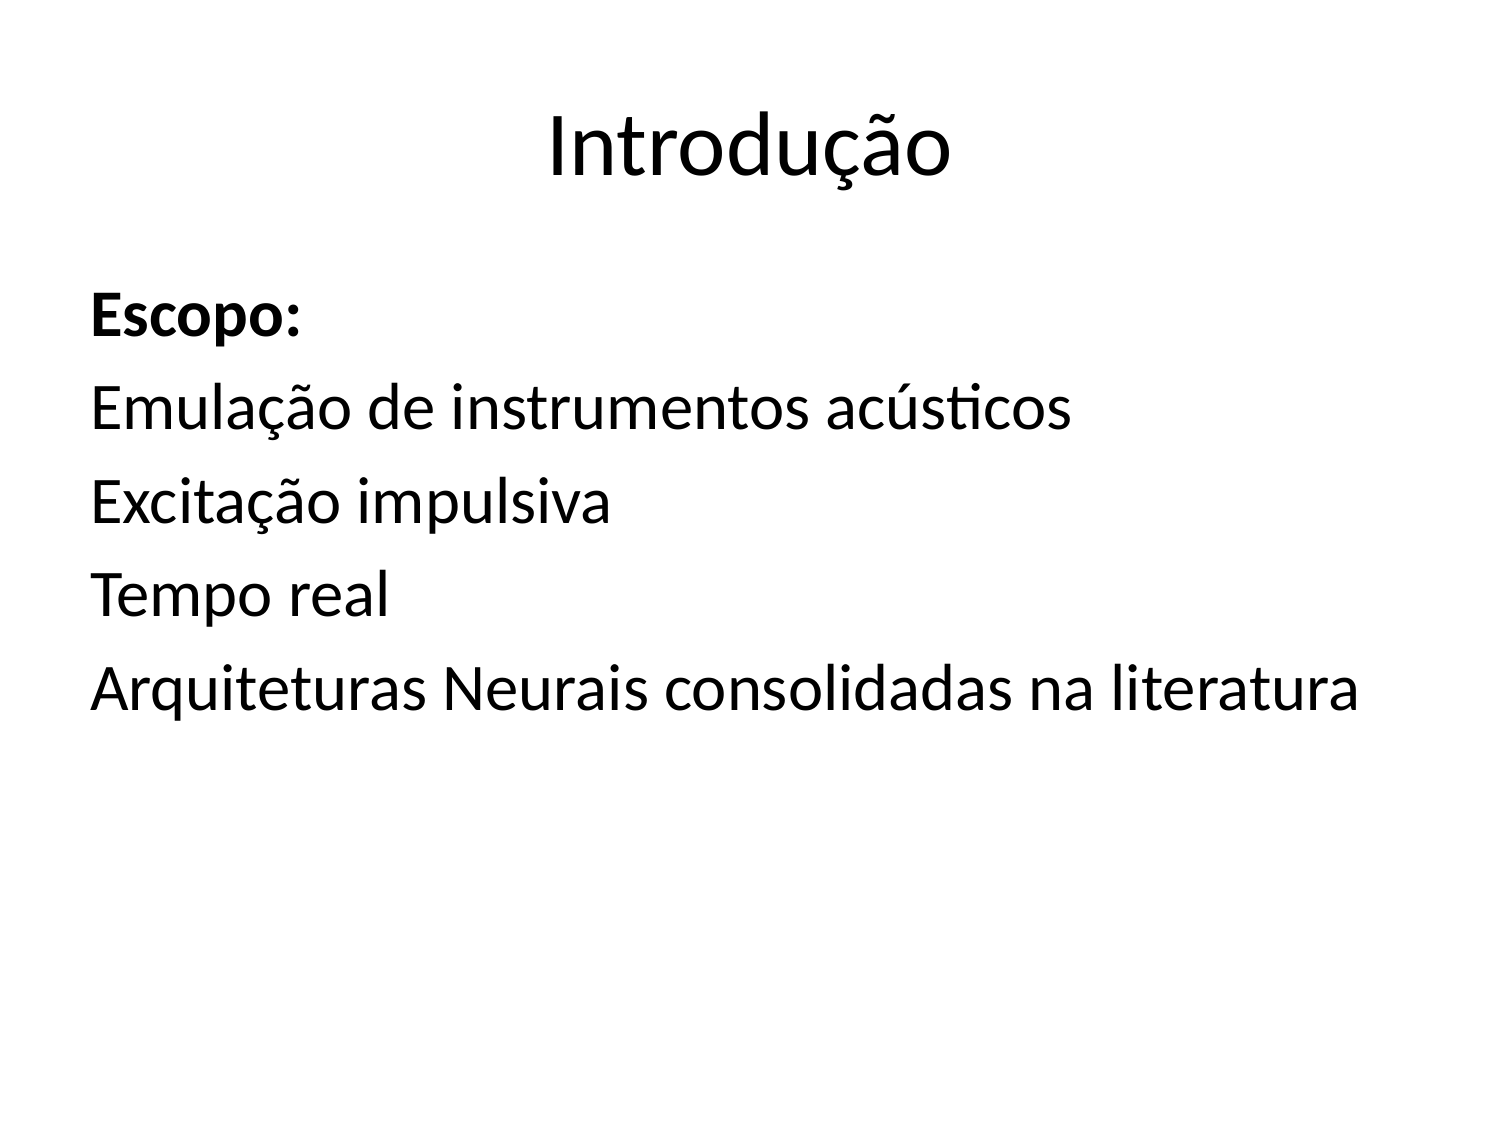

# Introdução
Escopo:
Emulação de instrumentos acústicos
Excitação impulsiva
Tempo real
Arquiteturas Neurais consolidadas na literatura